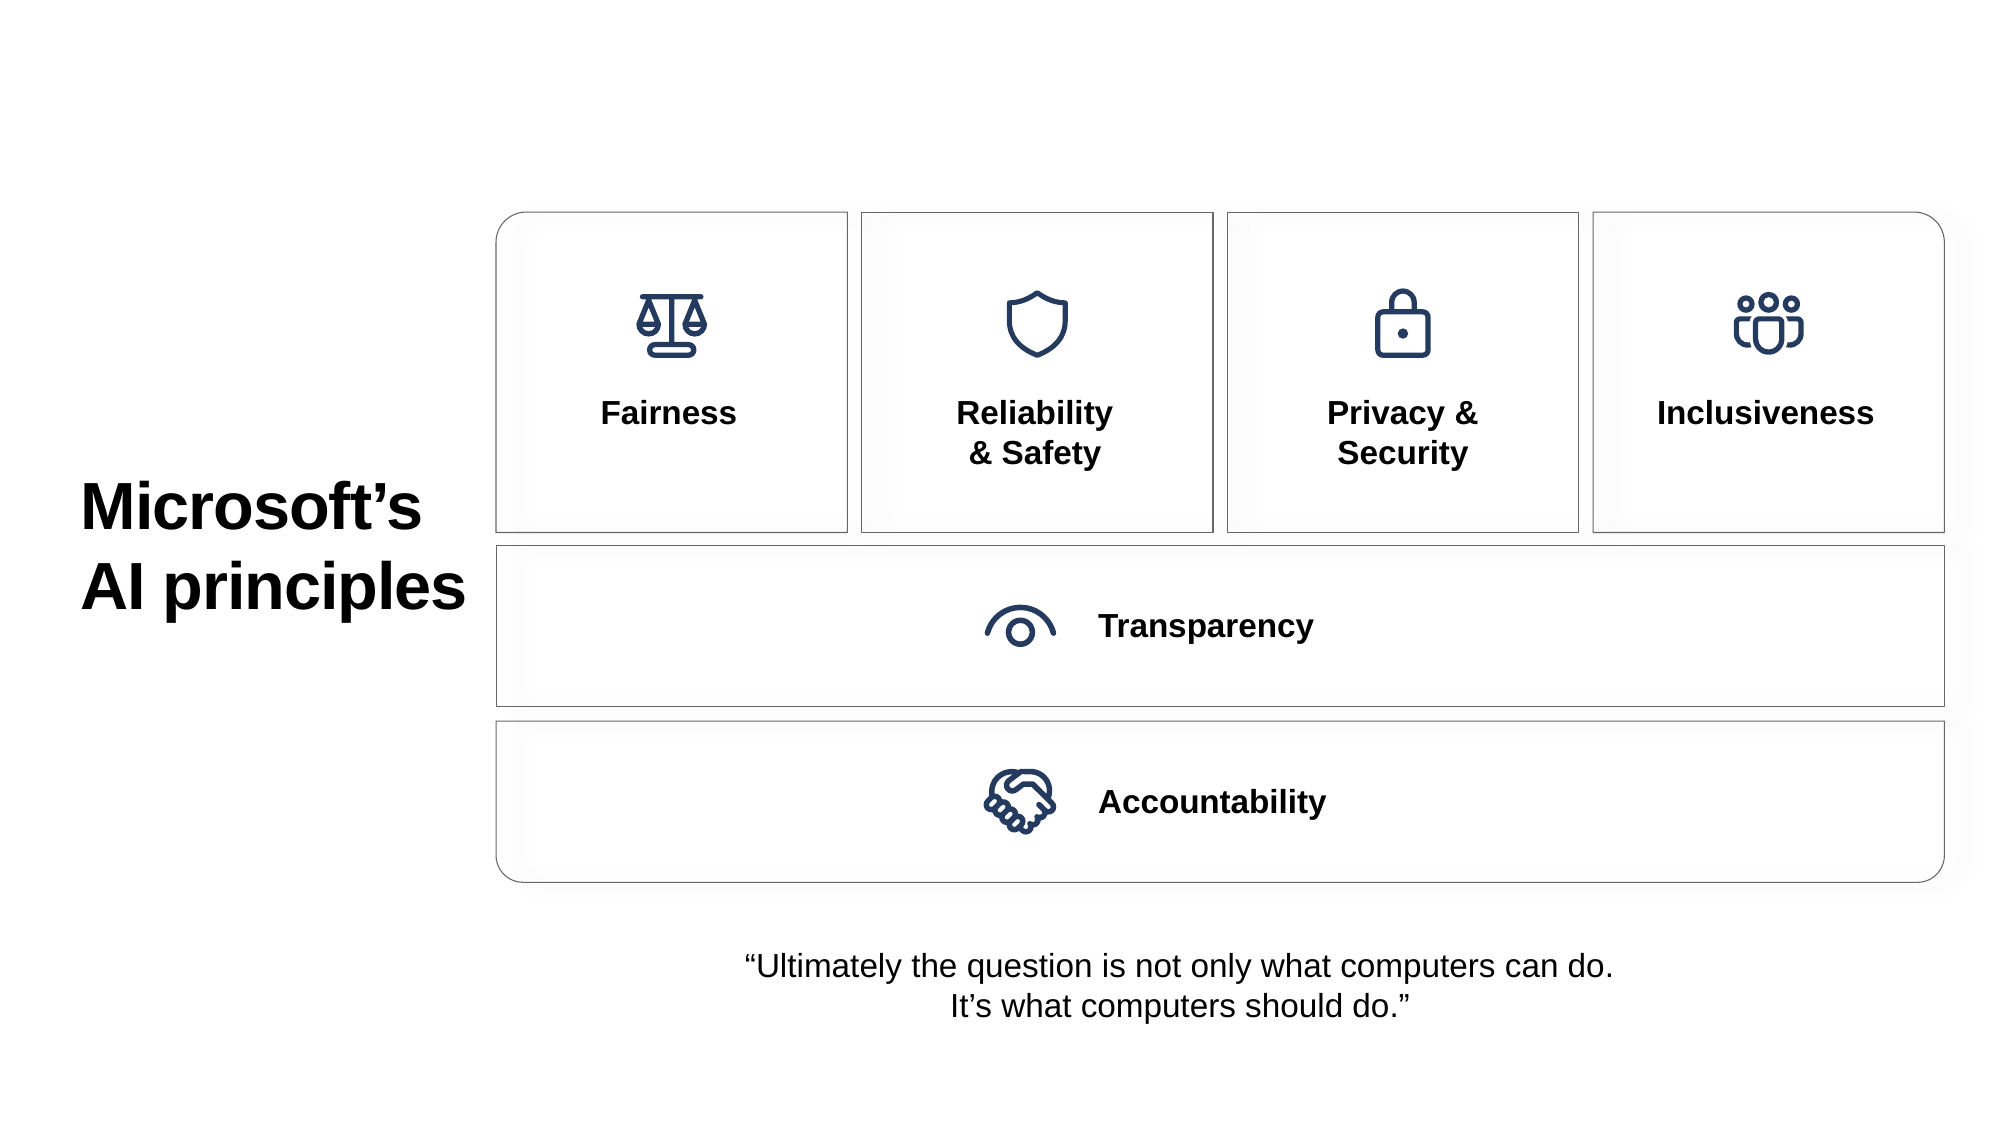

Fairness
Reliability & Safety
Privacy & Security
Inclusiveness
# Microsoft’s AI principles

Transparency

Accountability
“Ultimately the question is not only what computers can do. It’s what computers should do.”​